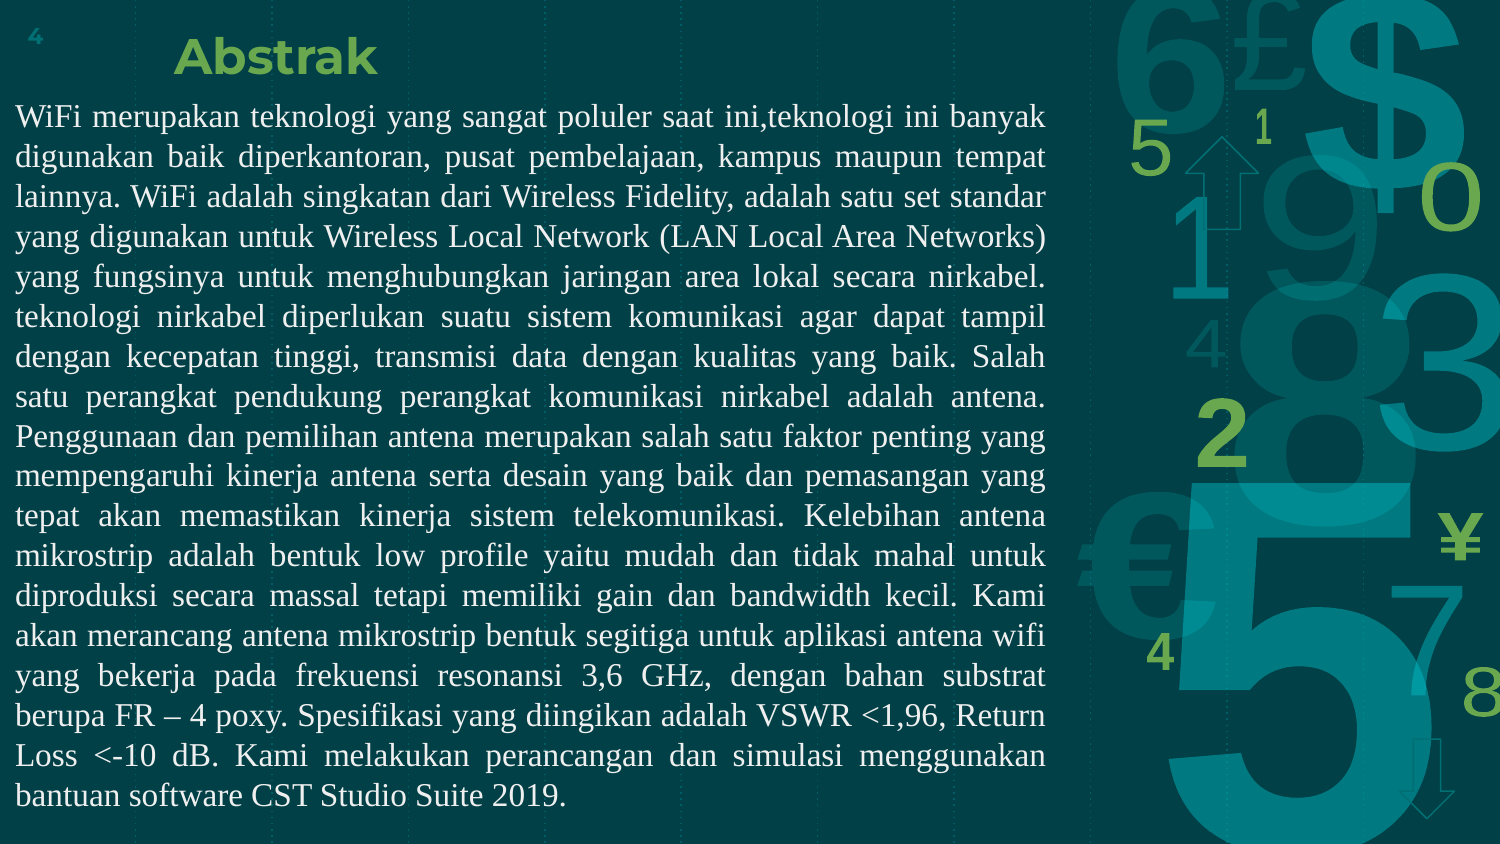

# Abstrak
4
WiFi merupakan teknologi yang sangat poluler saat ini,teknologi ini banyak digunakan baik diperkantoran, pusat pembelajaan, kampus maupun tempat lainnya. WiFi adalah singkatan dari Wireless Fidelity, adalah satu set standar yang digunakan untuk Wireless Local Network (LAN Local Area Networks) yang fungsinya untuk menghubungkan jaringan area lokal secara nirkabel. teknologi nirkabel diperlukan suatu sistem komunikasi agar dapat tampil dengan kecepatan tinggi, transmisi data dengan kualitas yang baik. Salah satu perangkat pendukung perangkat komunikasi nirkabel adalah antena. Penggunaan dan pemilihan antena merupakan salah satu faktor penting yang mempengaruhi kinerja antena serta desain yang baik dan pemasangan yang tepat akan memastikan kinerja sistem telekomunikasi. Kelebihan antena mikrostrip adalah bentuk low profile yaitu mudah dan tidak mahal untuk diproduksi secara massal tetapi memiliki gain dan bandwidth kecil. Kami akan merancang antena mikrostrip bentuk segitiga untuk aplikasi antena wifi yang bekerja pada frekuensi resonansi 3,6 GHz, dengan bahan substrat berupa FR – 4 poxy. Spesifikasi yang diingikan adalah VSWR <1,96, Return Loss <-10 dB. Kami melakukan perancangan dan simulasi menggunakan bantuan software CST Studio Suite 2019.